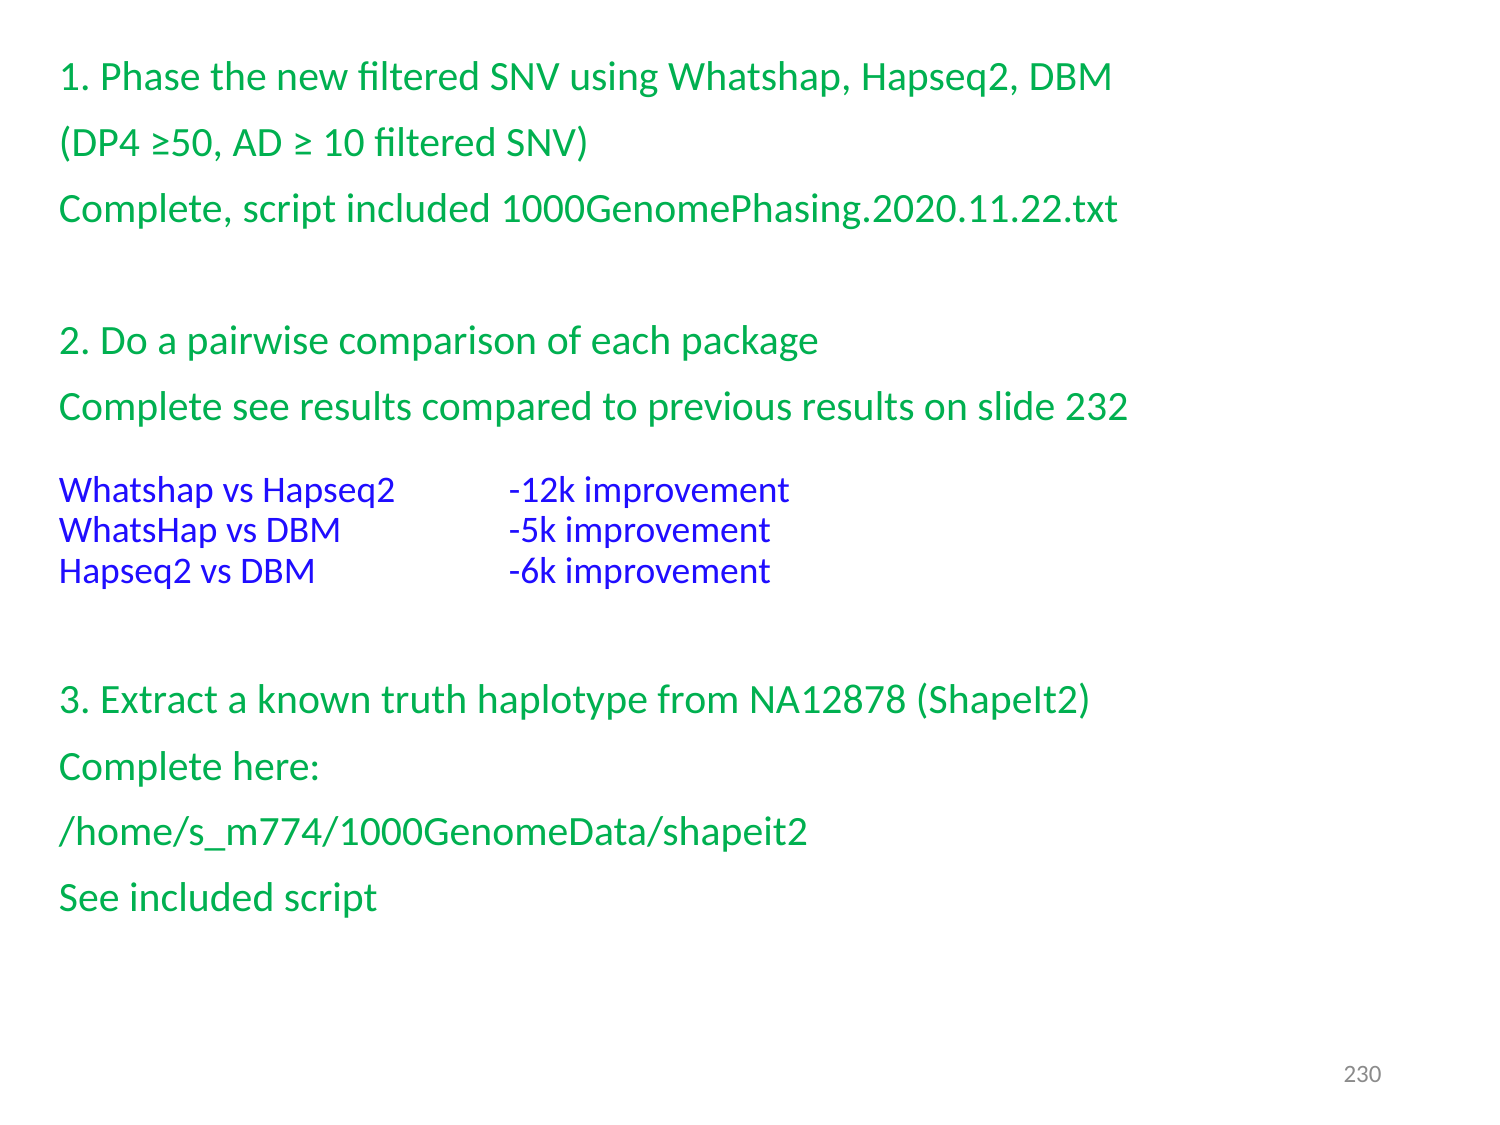

1. Phase the new filtered SNV using Whatshap, Hapseq2, DBM
(DP4 ≥50, AD ≥ 10 filtered SNV)
Complete, script included 1000GenomePhasing.2020.11.22.txt

2. Do a pairwise comparison of each package
Complete see results compared to previous results on slide 232

Whatshap vs Hapseq2	-12k improvement
WhatsHap vs DBM		-5k improvement
Hapseq2 vs DBM		-6k improvement

3. Extract a known truth haplotype from NA12878 (ShapeIt2)
Complete here:
/home/s_m774/1000GenomeData/shapeit2
See included script
230